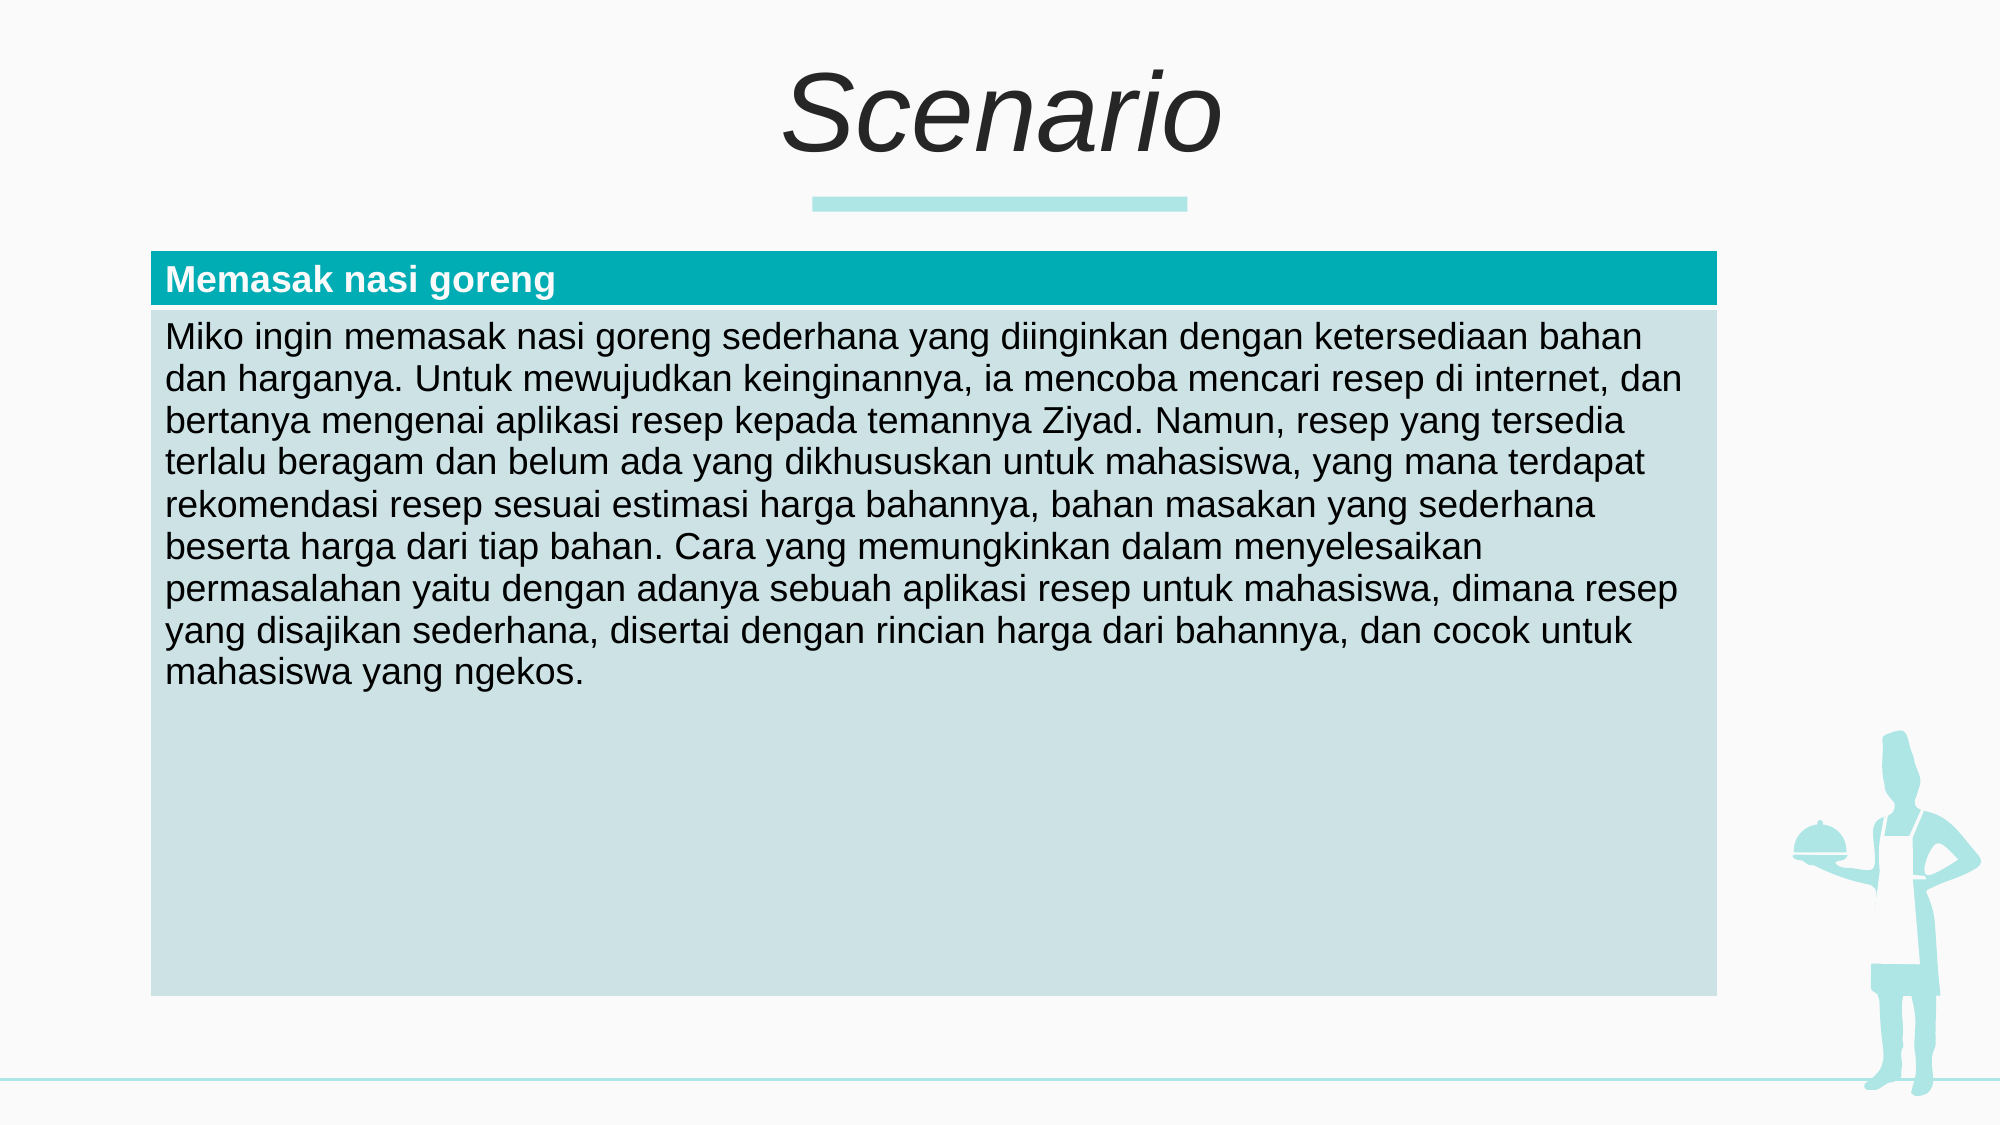

Scenario
| Memasak nasi goreng |
| --- |
| Miko ingin memasak nasi goreng sederhana yang diinginkan dengan ketersediaan bahan dan harganya. Untuk mewujudkan keinginannya, ia mencoba mencari resep di internet, dan bertanya mengenai aplikasi resep kepada temannya Ziyad. Namun, resep yang tersedia terlalu beragam dan belum ada yang dikhususkan untuk mahasiswa, yang mana terdapat rekomendasi resep sesuai estimasi harga bahannya, bahan masakan yang sederhana beserta harga dari tiap bahan. Cara yang memungkinkan dalam menyelesaikan permasalahan yaitu dengan adanya sebuah aplikasi resep untuk mahasiswa, dimana resep yang disajikan sederhana, disertai dengan rincian harga dari bahannya, dan cocok untuk mahasiswa yang ngekos. |